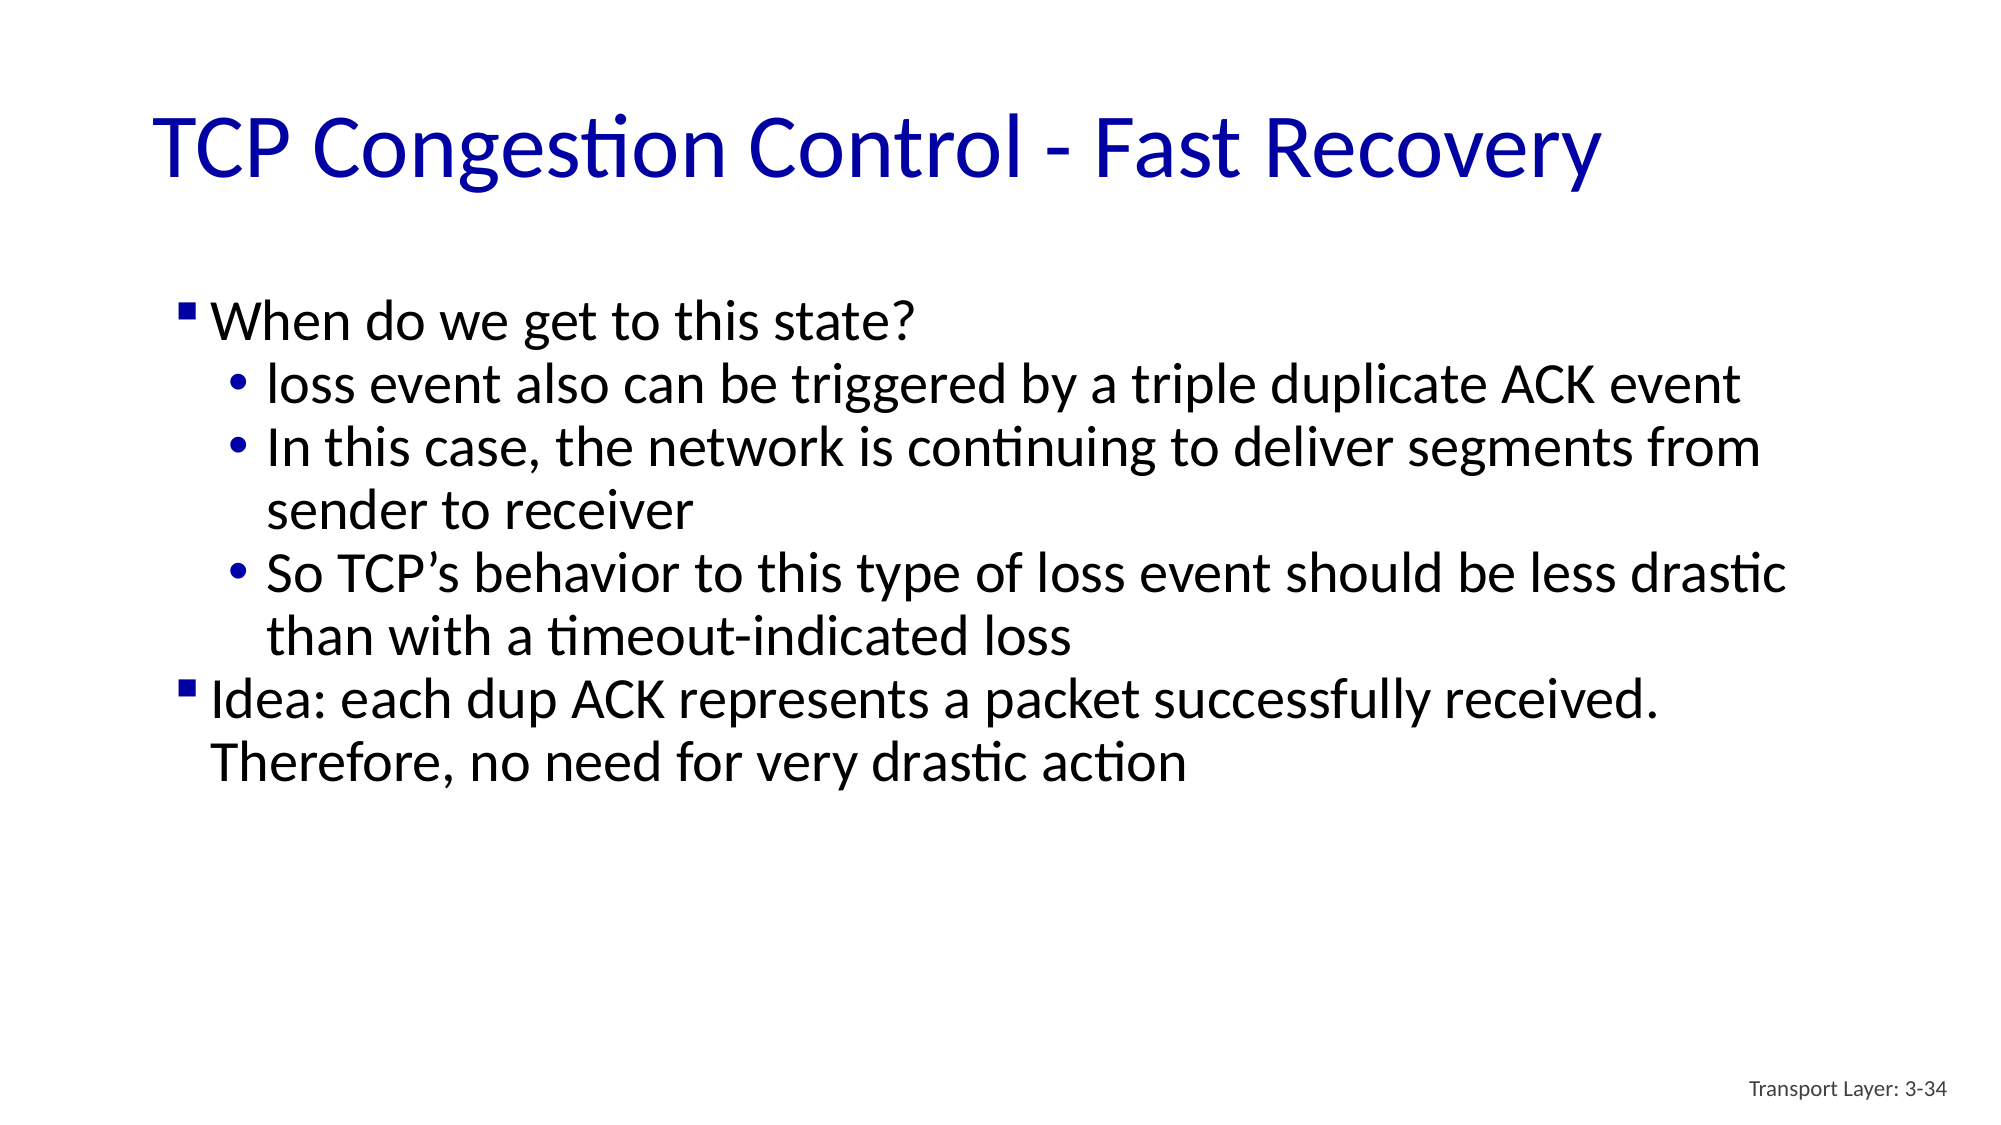

# TCP Congestion Control - Fast Recovery
When do we get to this state?
loss event also can be triggered by a triple duplicate ACK event
In this case, the network is continuing to deliver segments from sender to receiver
So TCP’s behavior to this type of loss event should be less drastic than with a timeout-indicated loss
Idea: each dup ACK represents a packet successfully received. Therefore, no need for very drastic action

Transport Layer: 3-34